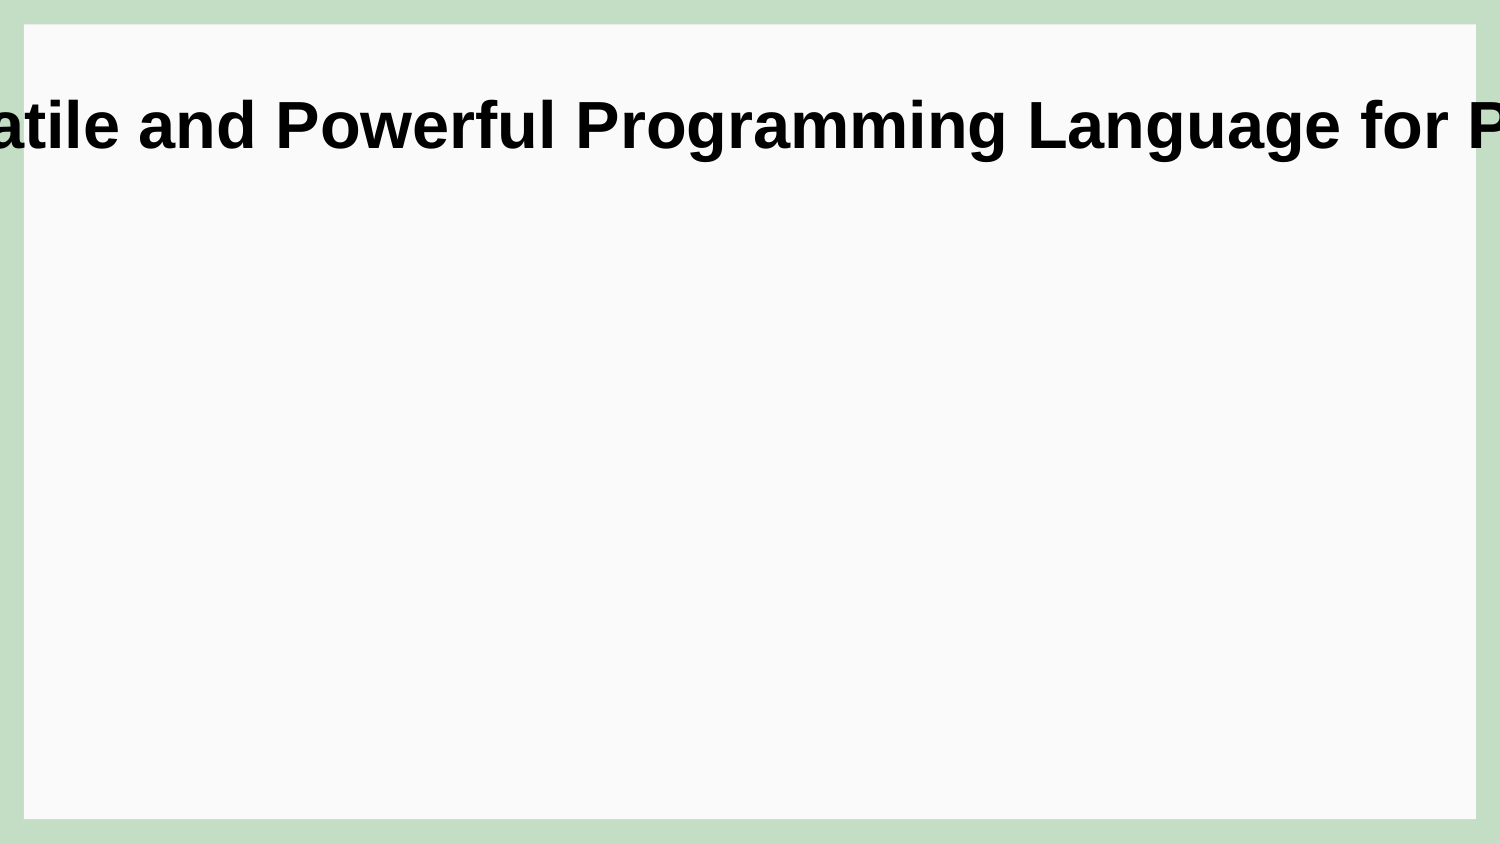

Python: A Versatile and Powerful Programming Language for Professionals